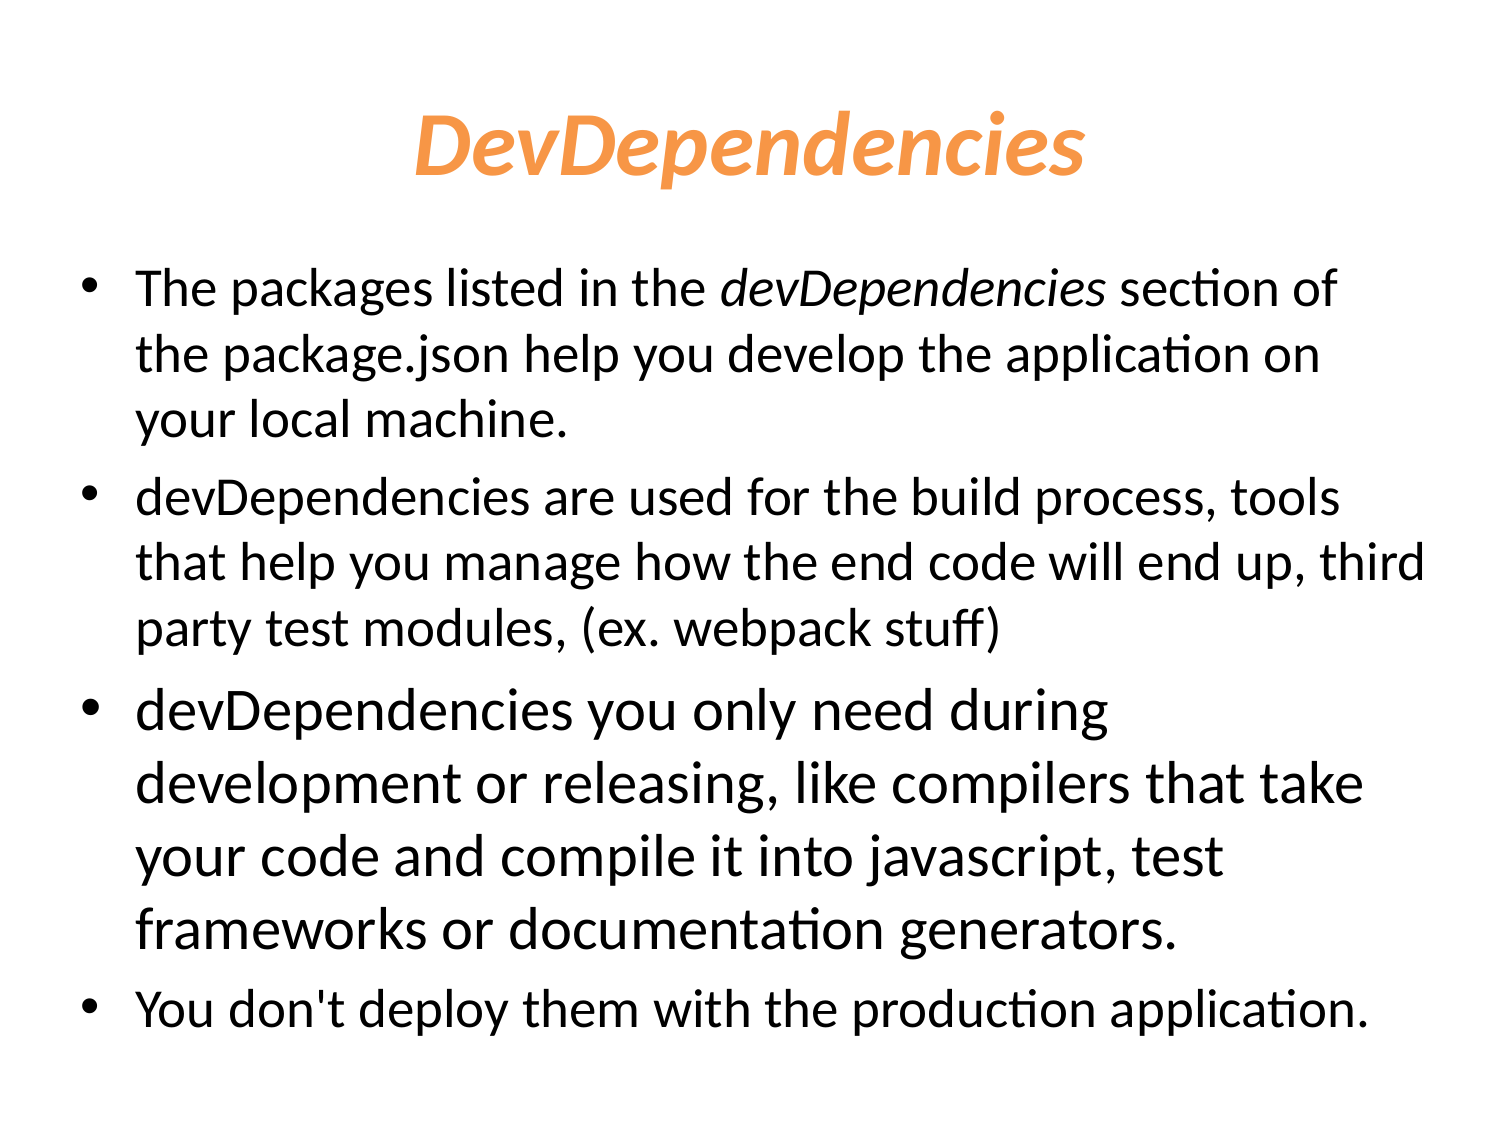

# DevDependencies
The packages listed in the devDependencies section of the package.json help you develop the application on your local machine.
devDependencies are used for the build process, tools that help you manage how the end code will end up, third party test modules, (ex. webpack stuff)
devDependencies you only need during development or releasing, like compilers that take your code and compile it into javascript, test frameworks or documentation generators.
You don't deploy them with the production application.